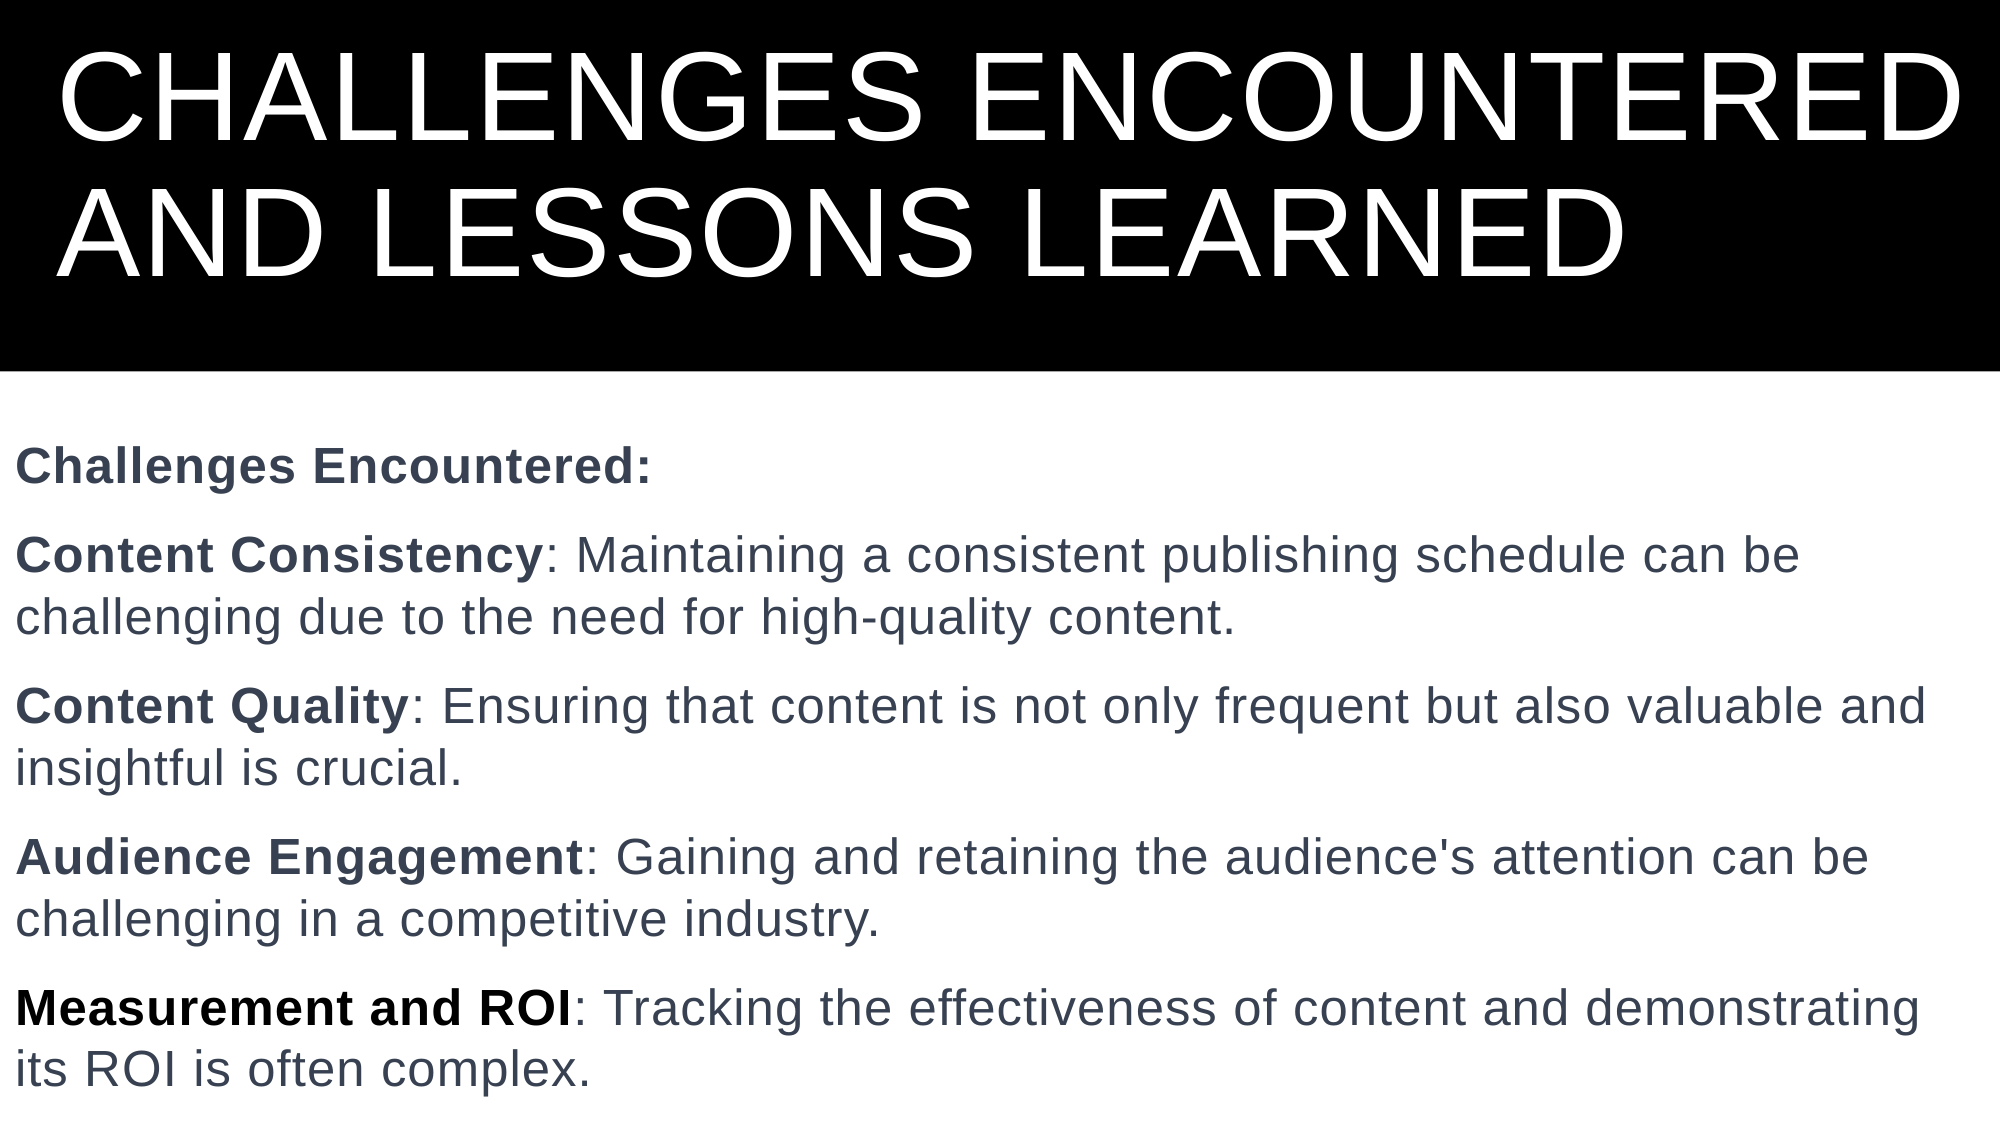

# CHALLENGES ENCOUNTERED AND LESSONS LEARNED
Challenges Encountered:
Content Consistency: Maintaining a consistent publishing schedule can be challenging due to the need for high-quality content.
Content Quality: Ensuring that content is not only frequent but also valuable and insightful is crucial.
Audience Engagement: Gaining and retaining the audience's attention can be challenging in a competitive industry.
Measurement and ROI: Tracking the effectiveness of content and demonstrating its ROI is often complex.